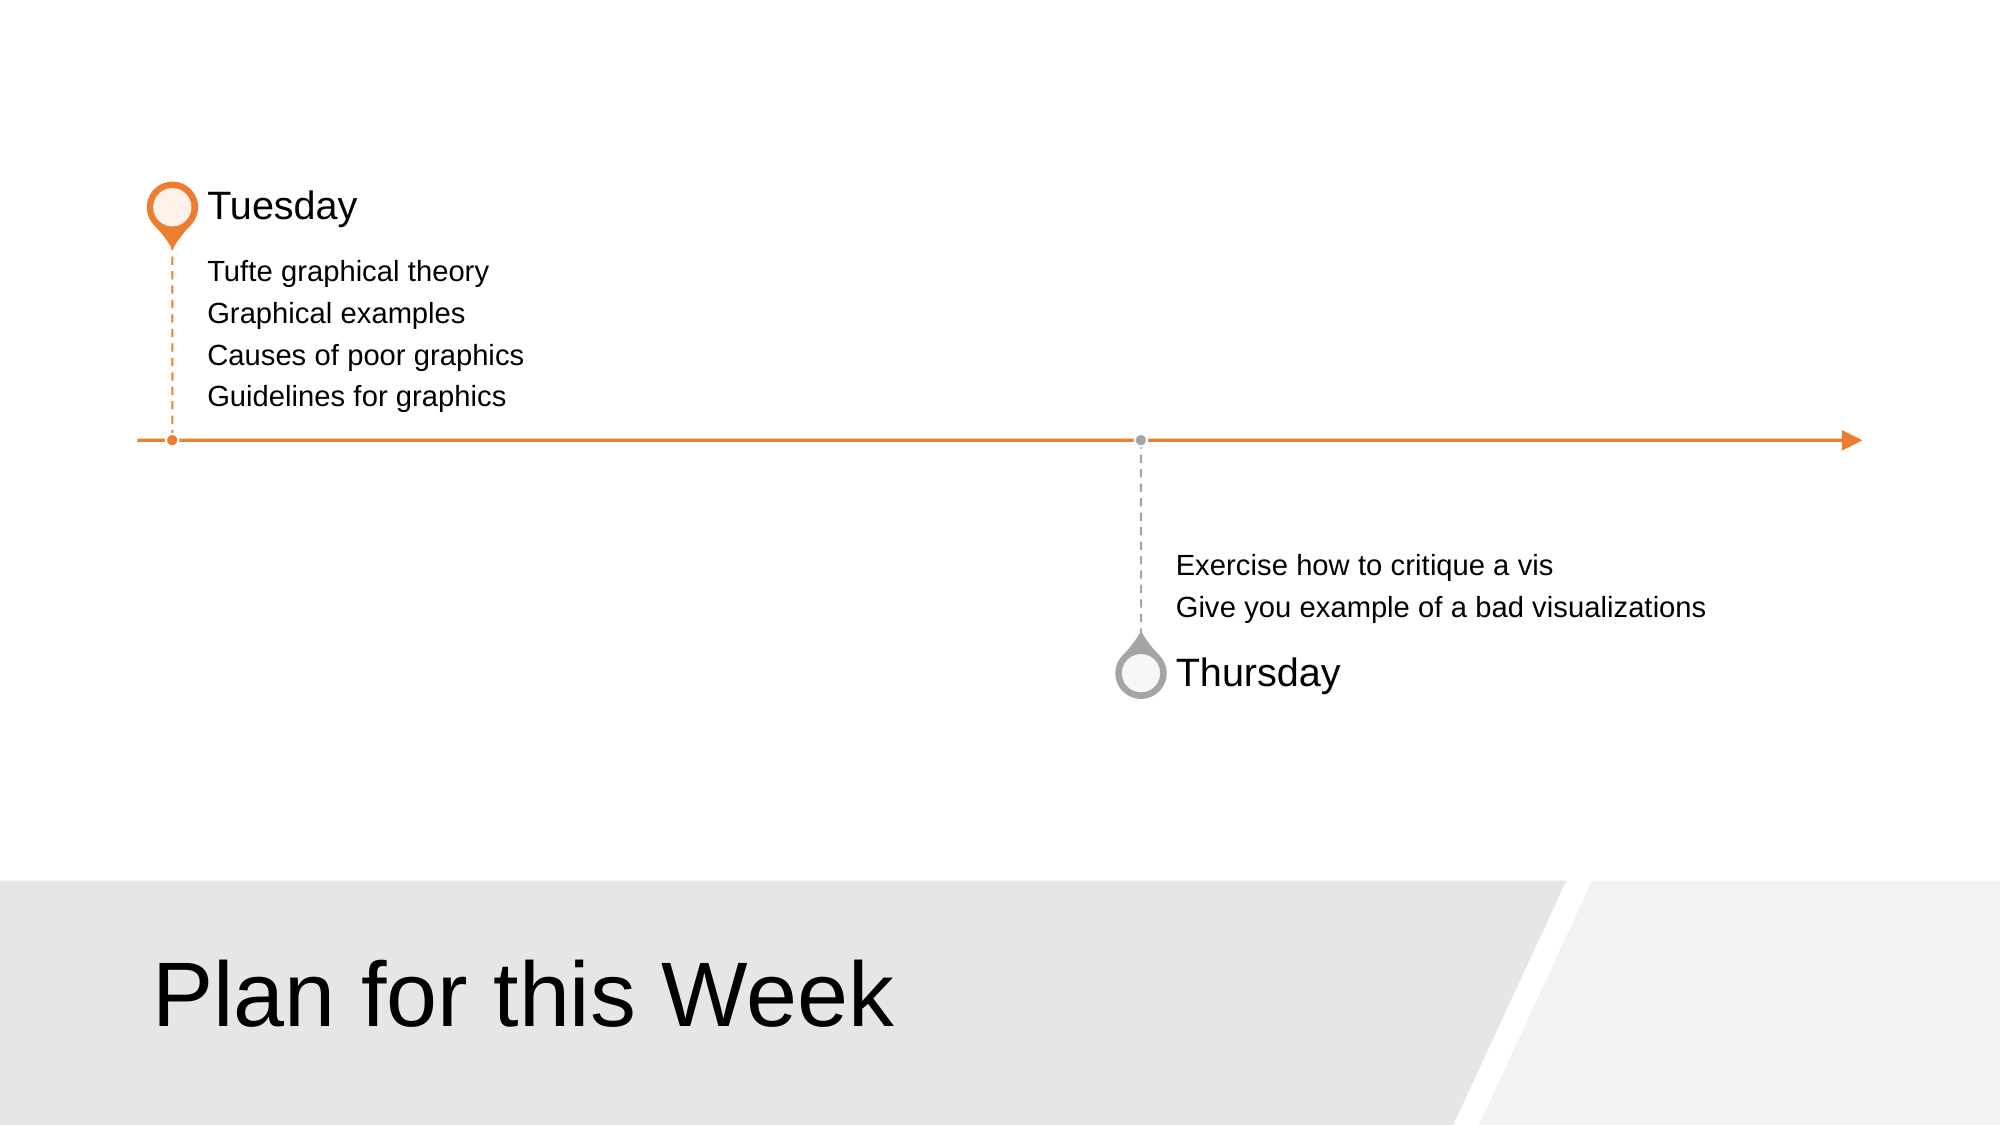

Tufte graphical theory
Graphical examples
Causes of poor graphics
Guidelines for graphics
Tuesday
Exercise how to critique a vis
Give you example of a bad visualizations
Thursday

# Plan for this Week